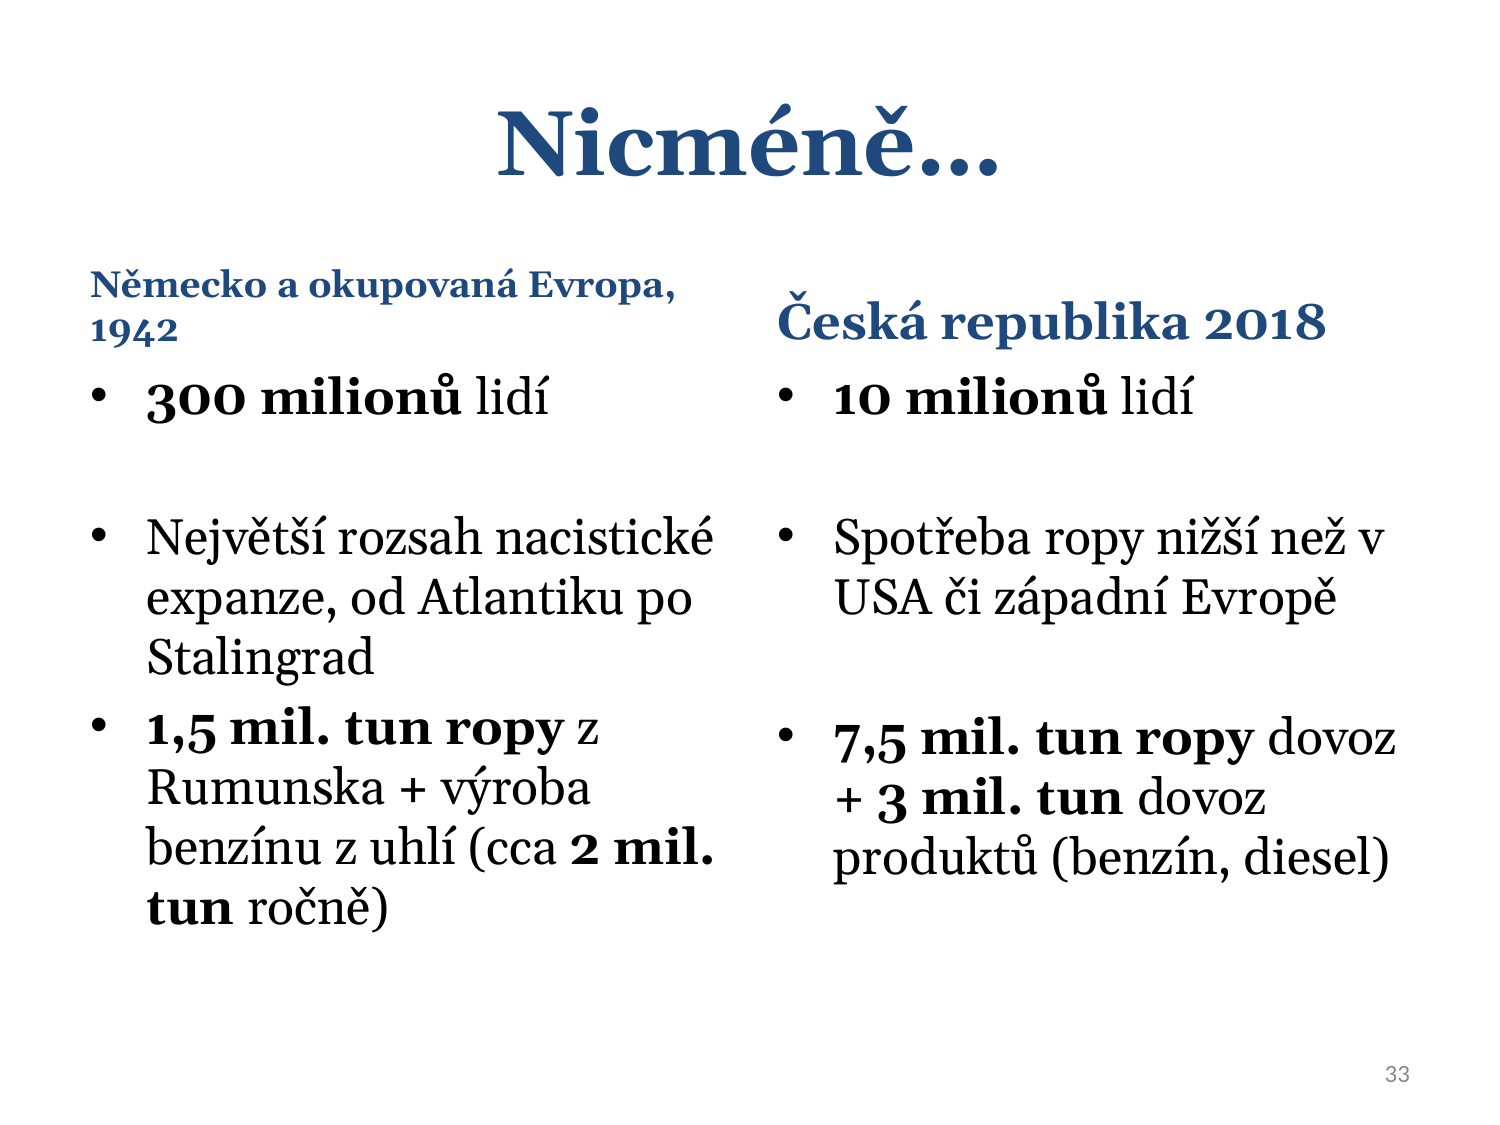

# Nicméně…
Německo a okupovaná Evropa, 1942
Česká republika 2018
300 milionů lidí

Největší rozsah nacistické expanze, od Atlantiku po Stalingrad
1,5 mil. tun ropy z Rumunska + výroba benzínu z uhlí (cca 2 mil. tun ročně)
10 milionů lidí

Spotřeba ropy nižší než v USA či západní Evropě

7,5 mil. tun ropy dovoz + 3 mil. tun dovoz produktů (benzín, diesel)
33